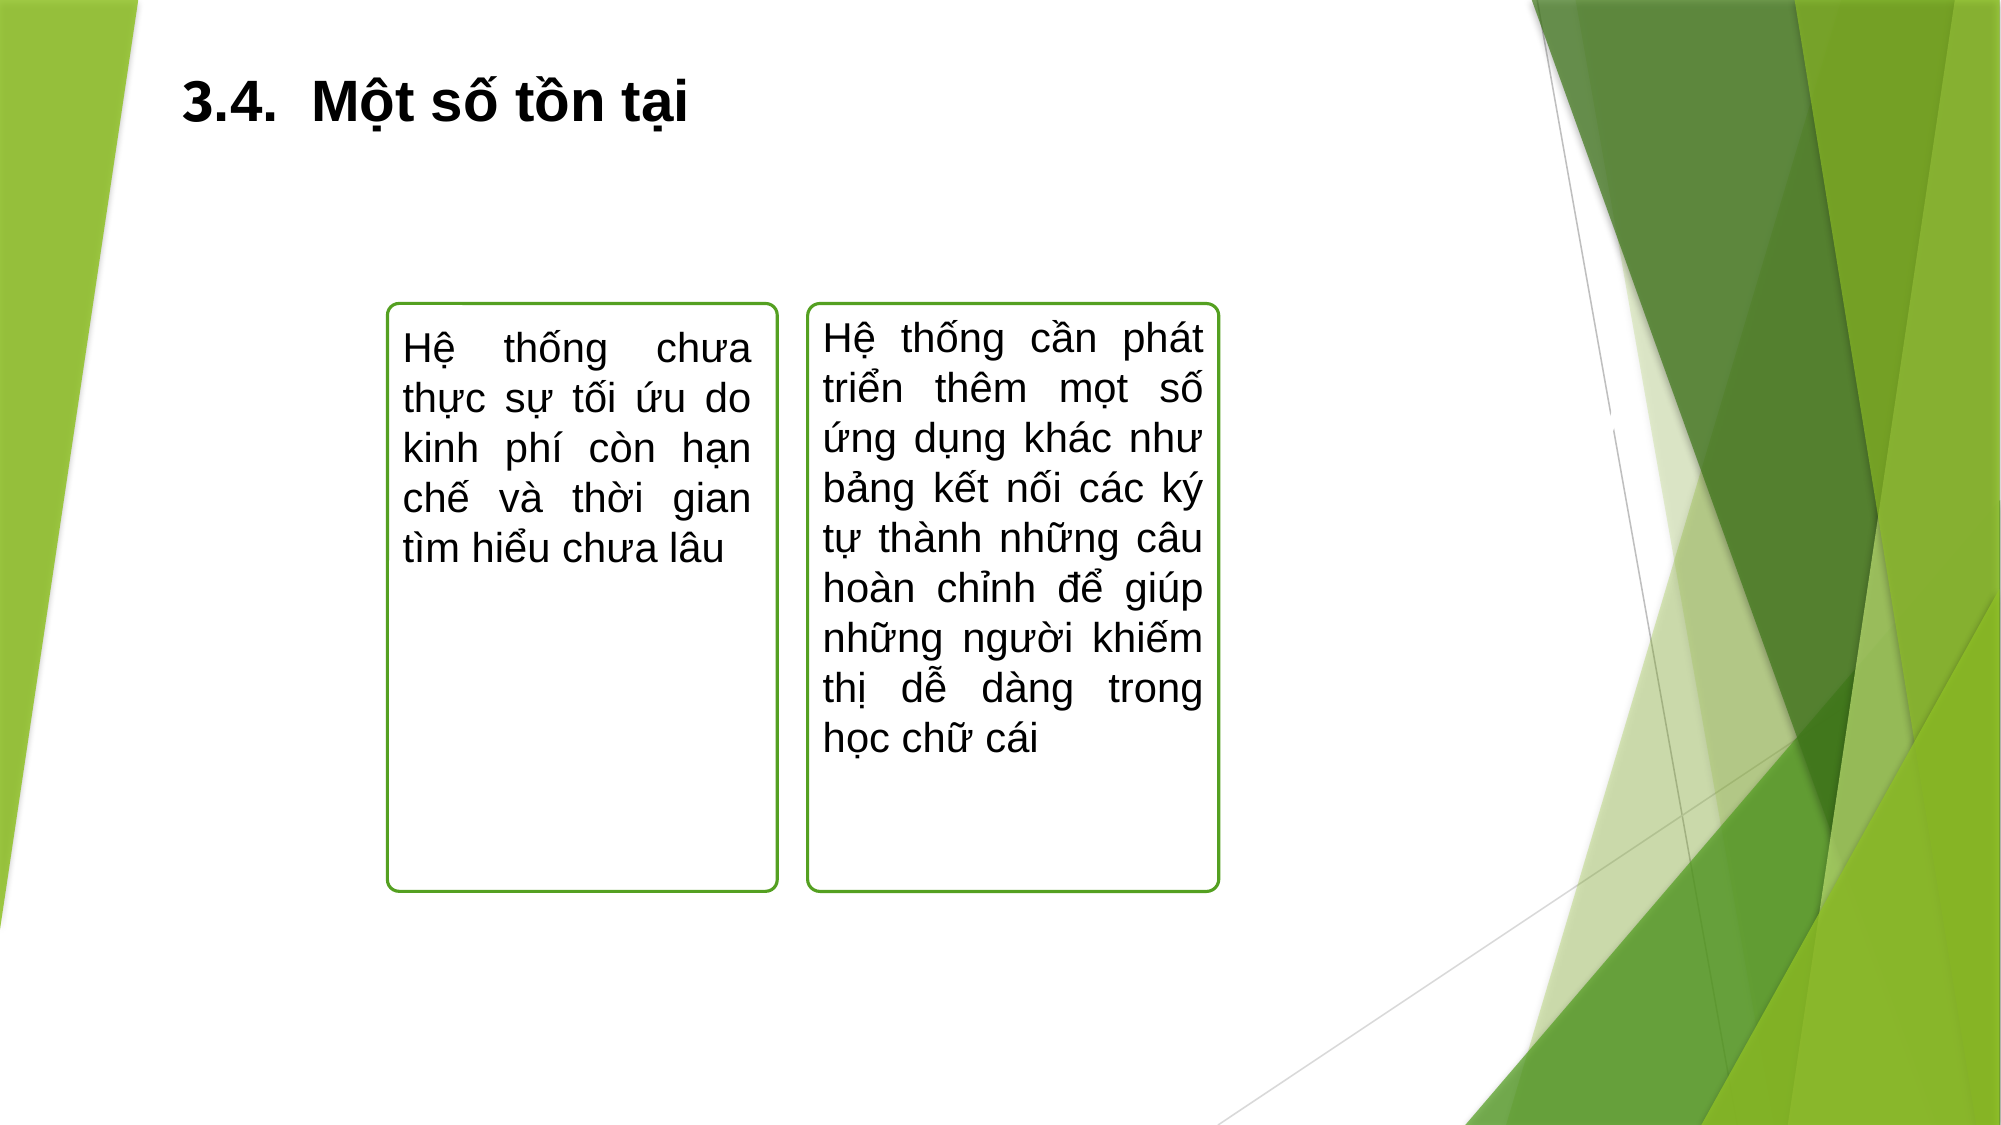

3. ĐÁNH GIÁ SẢN PHẨM
3.4.  Một số tồn tại
II
I

Hệ thống cần phát triển thêm mọt số ứng dụng khác như bảng kết nối các ký tự thành những câu hoàn chỉnh để giúp những người khiếm thị dễ dàng trong học chữ cái
Hệ thống chưa thực sự tối ứu do kinh phí còn hạn chế và thời gian tìm hiểu chưa lâu

III
IV